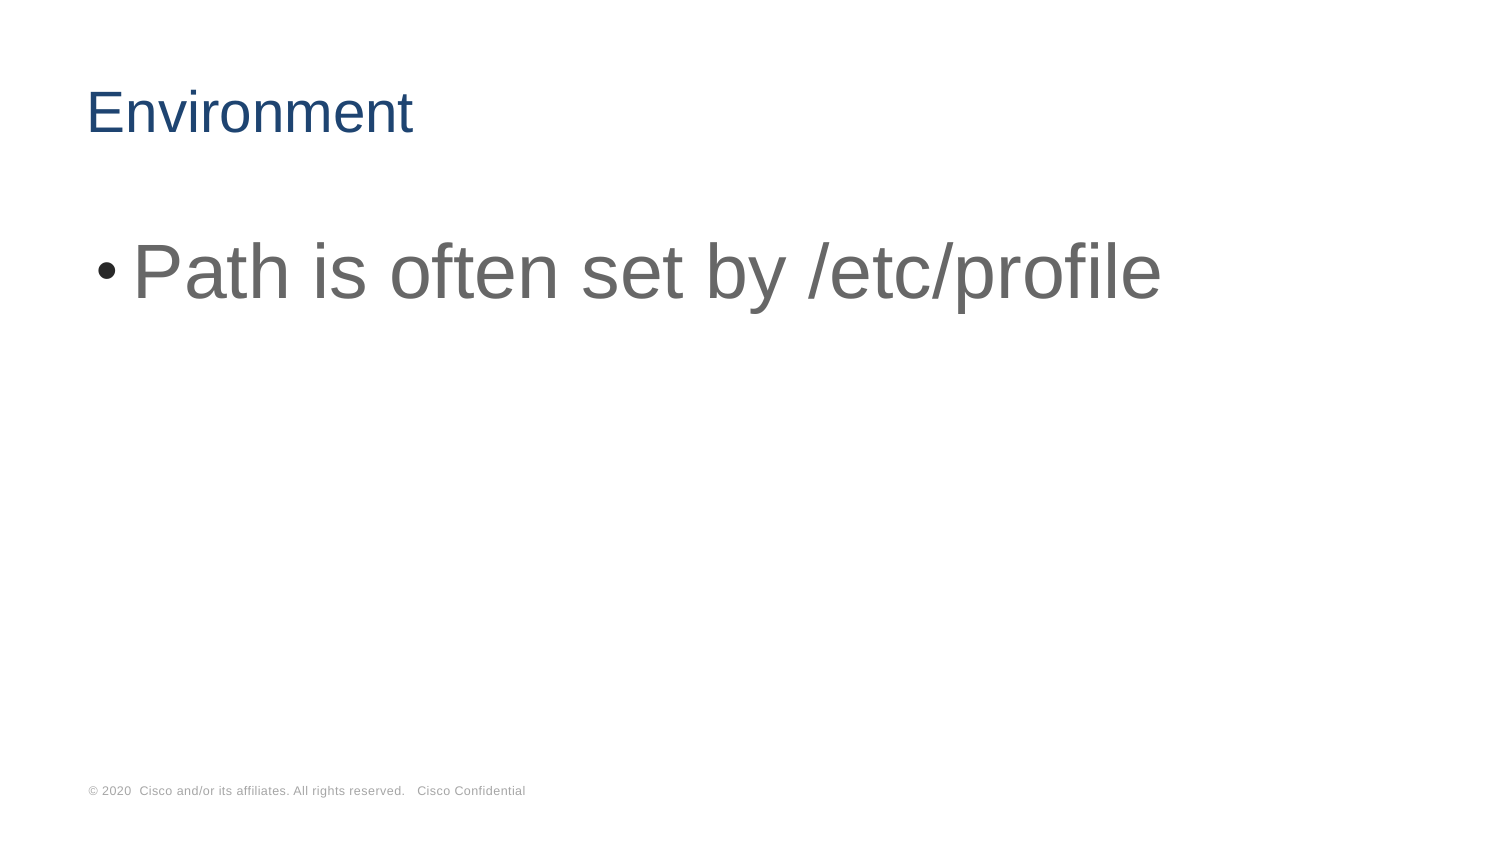

# Environment
Path is often set by /etc/profile